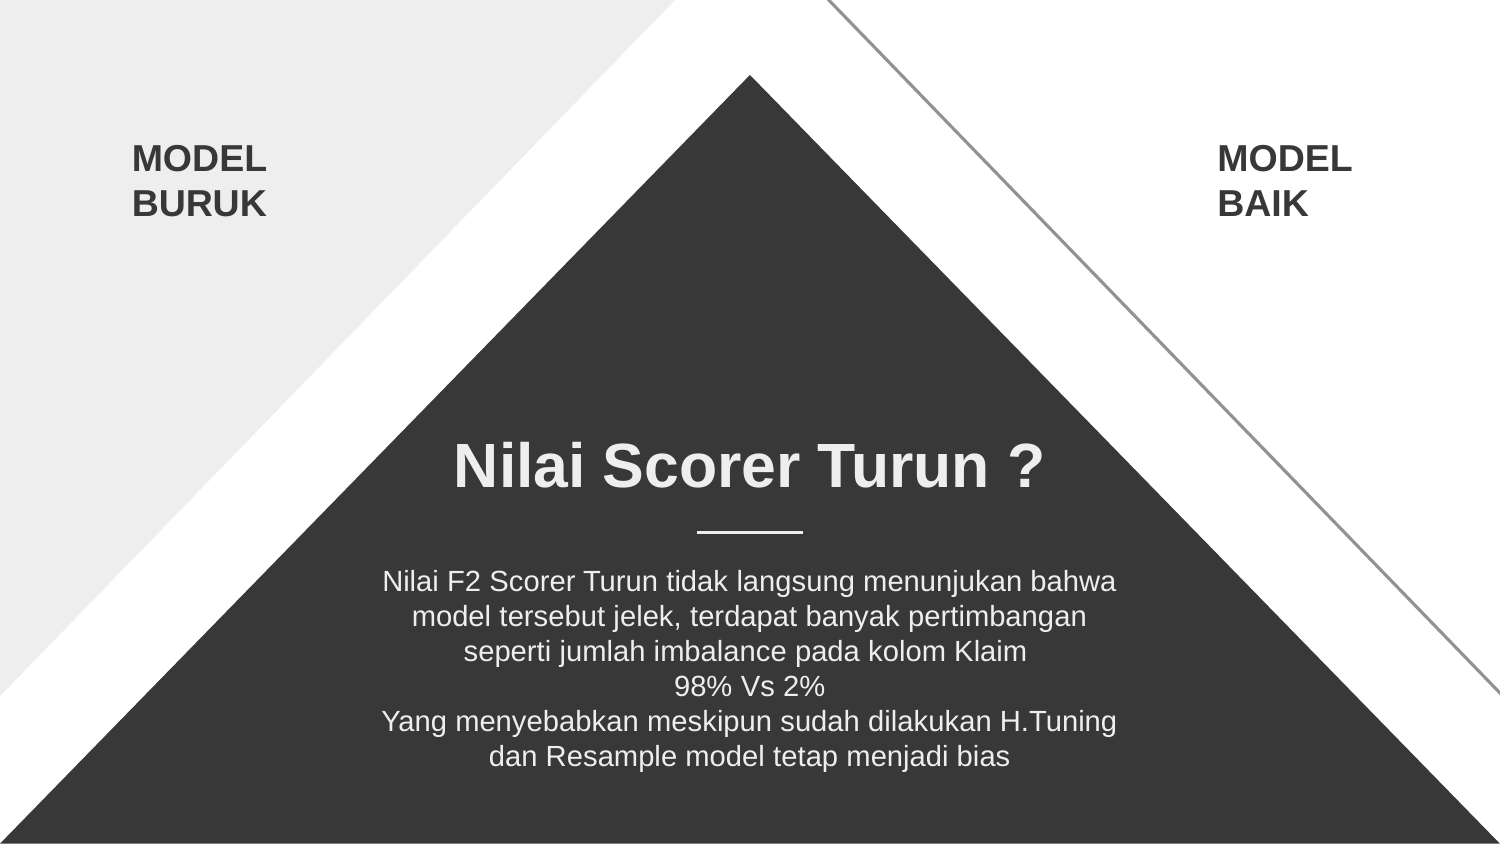

MODEL BURUK
MODEL
BAIK
# Nilai Scorer Turun ?
Nilai F2 Scorer Turun tidak langsung menunjukan bahwa model tersebut jelek, terdapat banyak pertimbangan seperti jumlah imbalance pada kolom Klaim
98% Vs 2%
Yang menyebabkan meskipun sudah dilakukan H.Tuning dan Resample model tetap menjadi bias